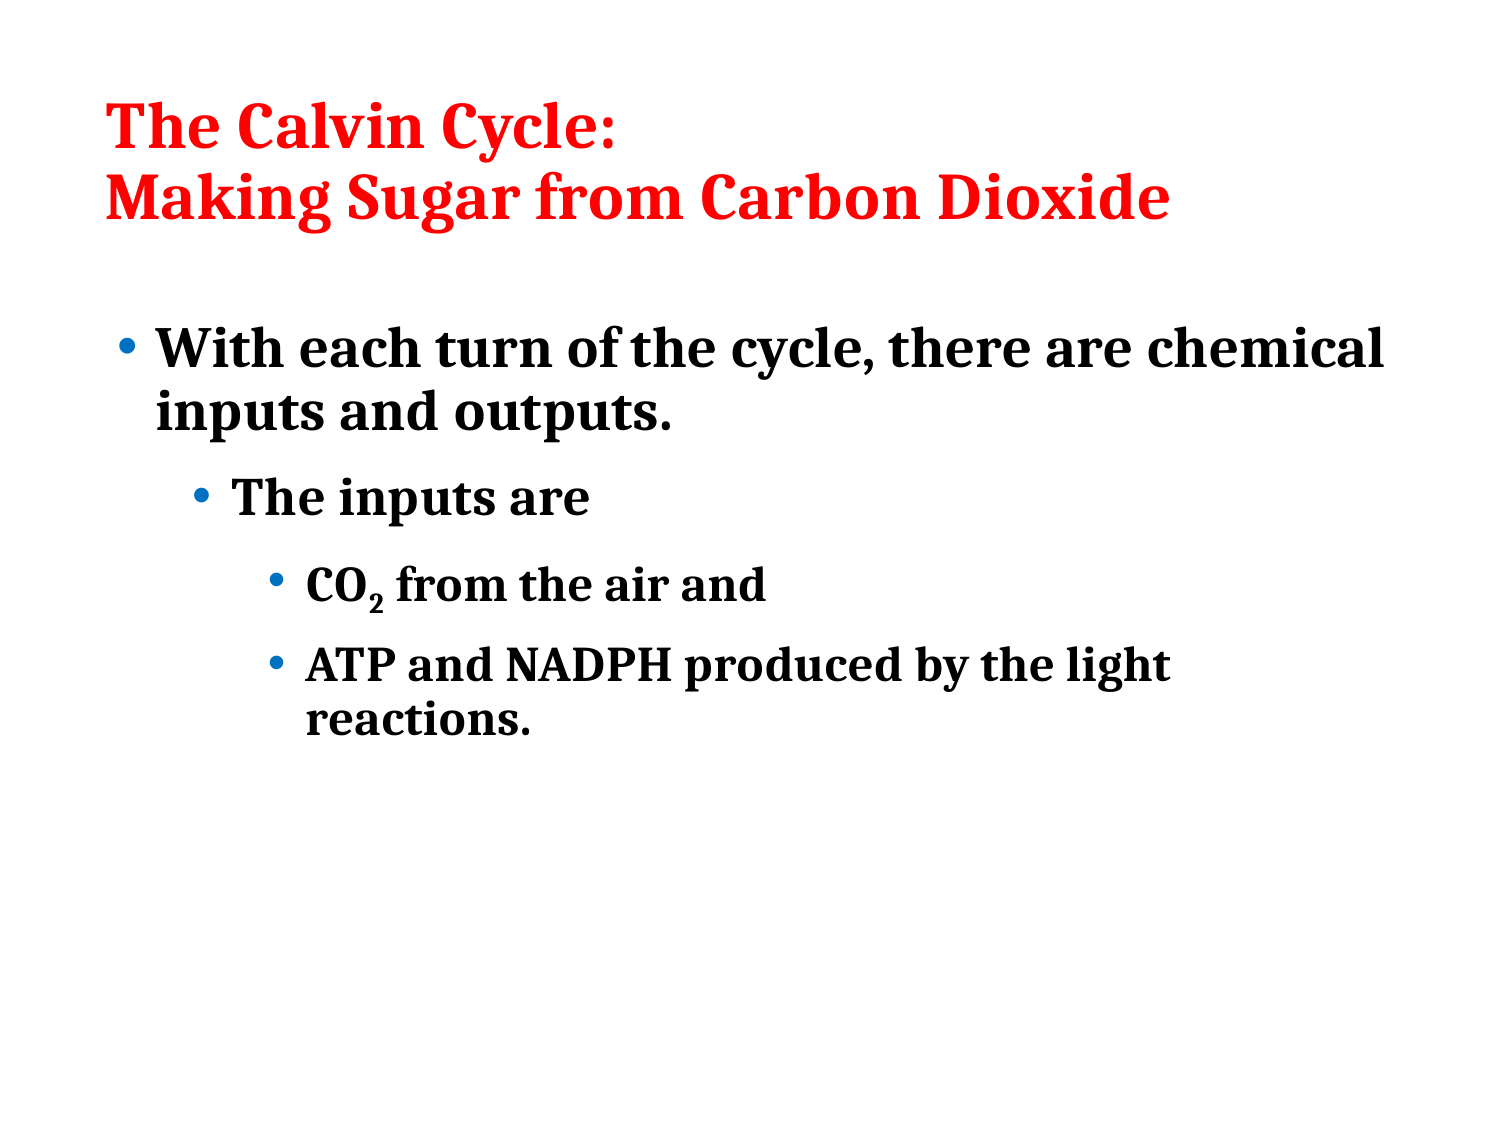

# The Calvin Cycle: Making Sugar from Carbon Dioxide
With each turn of the cycle, there are chemical inputs and outputs.
The inputs are
CO2 from the air and
ATP and NADPH produced by the light reactions.